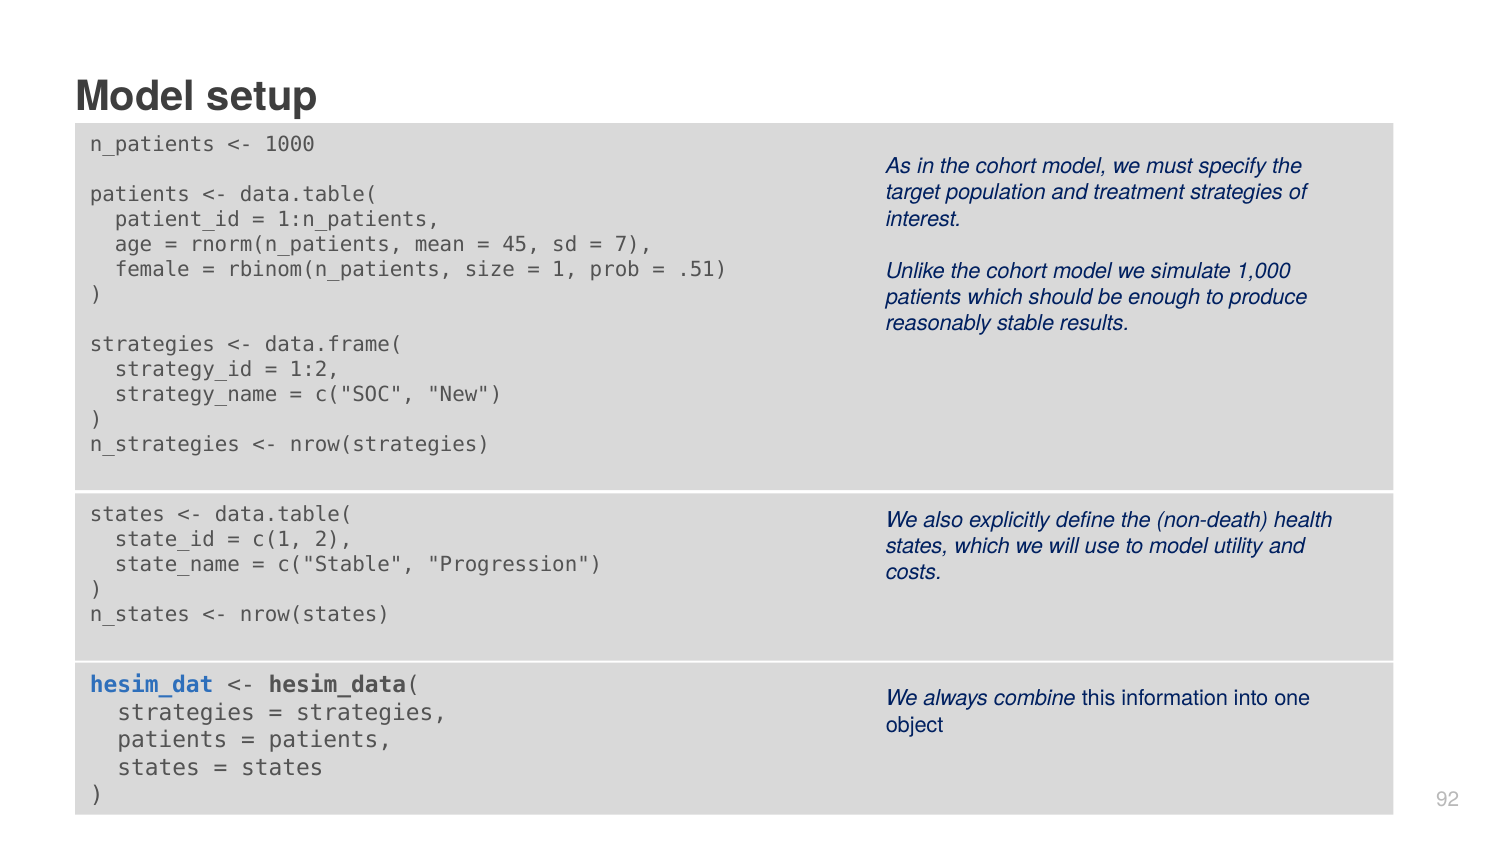

# Model setup

n_patients <- 1000

patients <- data.table(
  patient_id = 1:n_patients,
  age = rnorm(n_patients, mean = 45, sd = 7),
  female = rbinom(n_patients, size = 1, prob = .51)
)

strategies <- data.frame(
  strategy_id = 1:2,
  strategy_name = c("SOC", "New")
)
n_strategies <- nrow(strategies)

As in the cohort model, we must specify the target population and treatment strategies of interest.

Unlike the cohort model we simulate 1,000 patients which should be enough to produce reasonably stable results.

We also explicitly define the (non-death) health states, which we will use to model utility and costs.
states <- data.table(
  state_id = c(1, 2),
  state_name = c("Stable", "Progression")
)
n_states <- nrow(states)

hesim_dat <- hesim_data(
  strategies = strategies,
  patients = patients,
  states = states
)
We always combine this information into one object
92